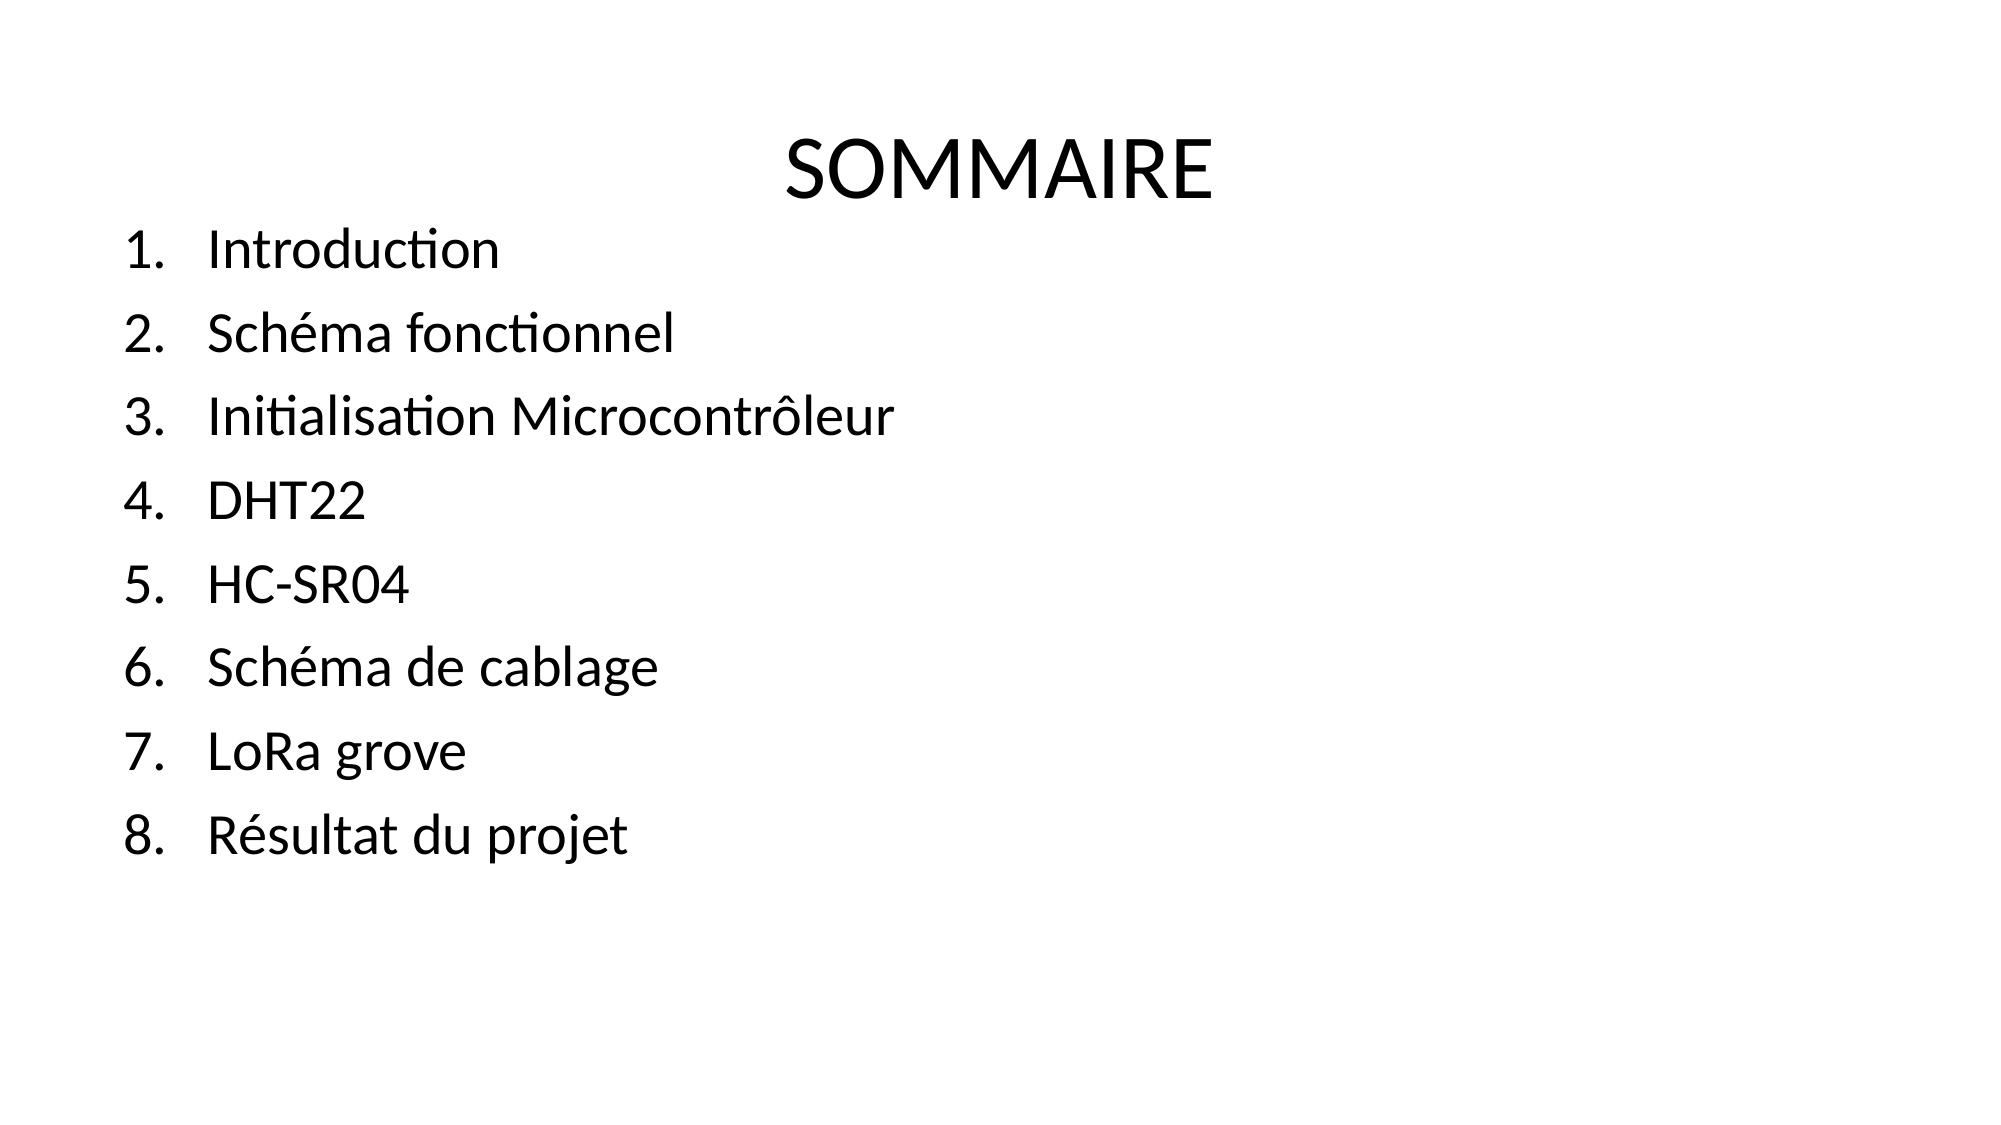

# SOMMAIRE
Introduction
Schéma fonctionnel
Initialisation Microcontrôleur
DHT22
HC-SR04
Schéma de cablage
LoRa grove
Résultat du projet